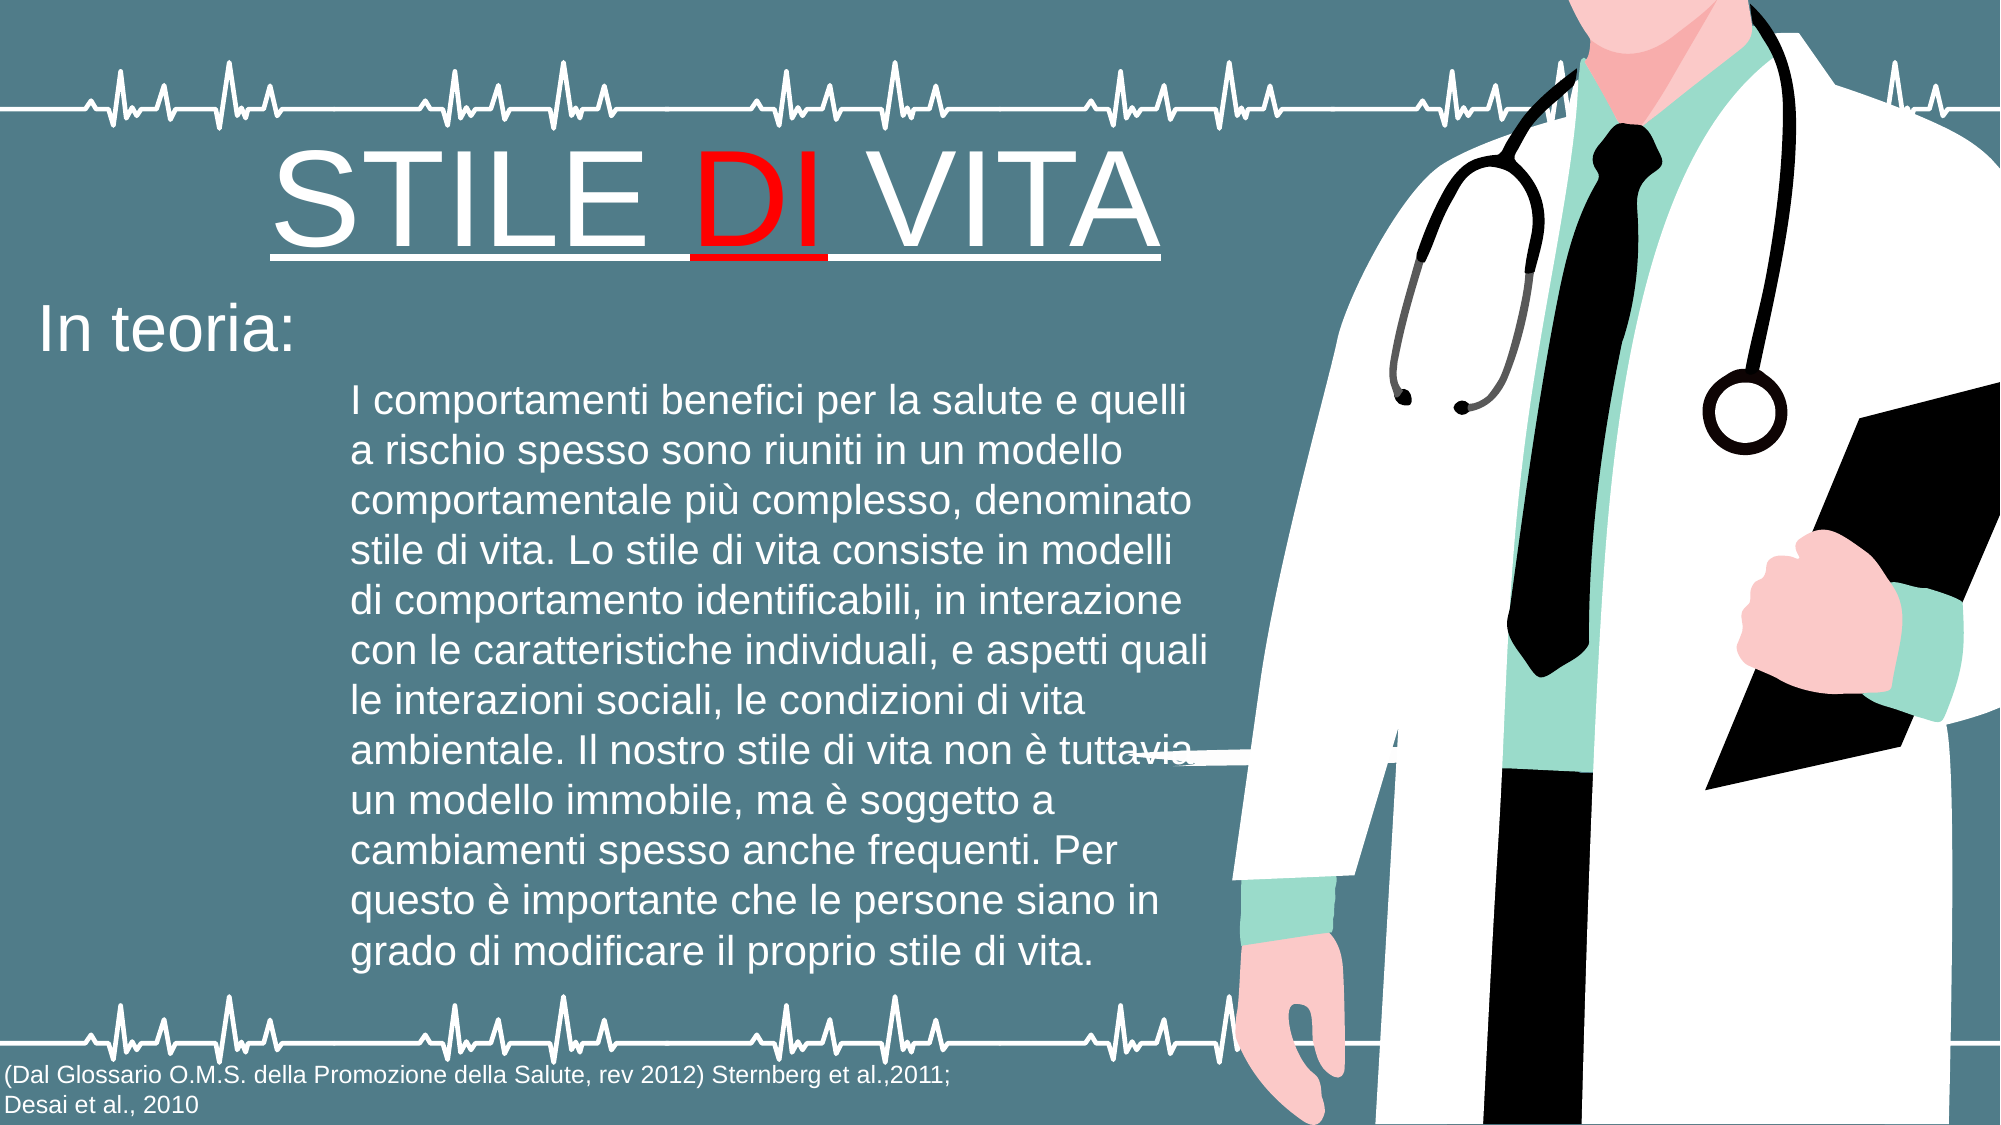

STILE DI VITA
In teoria:
I comportamenti benefici per la salute e quelli a rischio spesso sono riuniti in un modello comportamentale più complesso, denominato stile di vita. Lo stile di vita consiste in modelli di comportamento identificabili, in interazione con le caratteristiche individuali, e aspetti quali le interazioni sociali, le condizioni di vita ambientale. Il nostro stile di vita non è tuttavia un modello immobile, ma è soggetto a cambiamenti spesso anche frequenti. Per questo è importante che le persone siano in grado di modificare il proprio stile di vita.

(Dal Glossario O.M.S. della Promozione della Salute, rev 2012) Sternberg et al.,2011; Desai et al., 2010